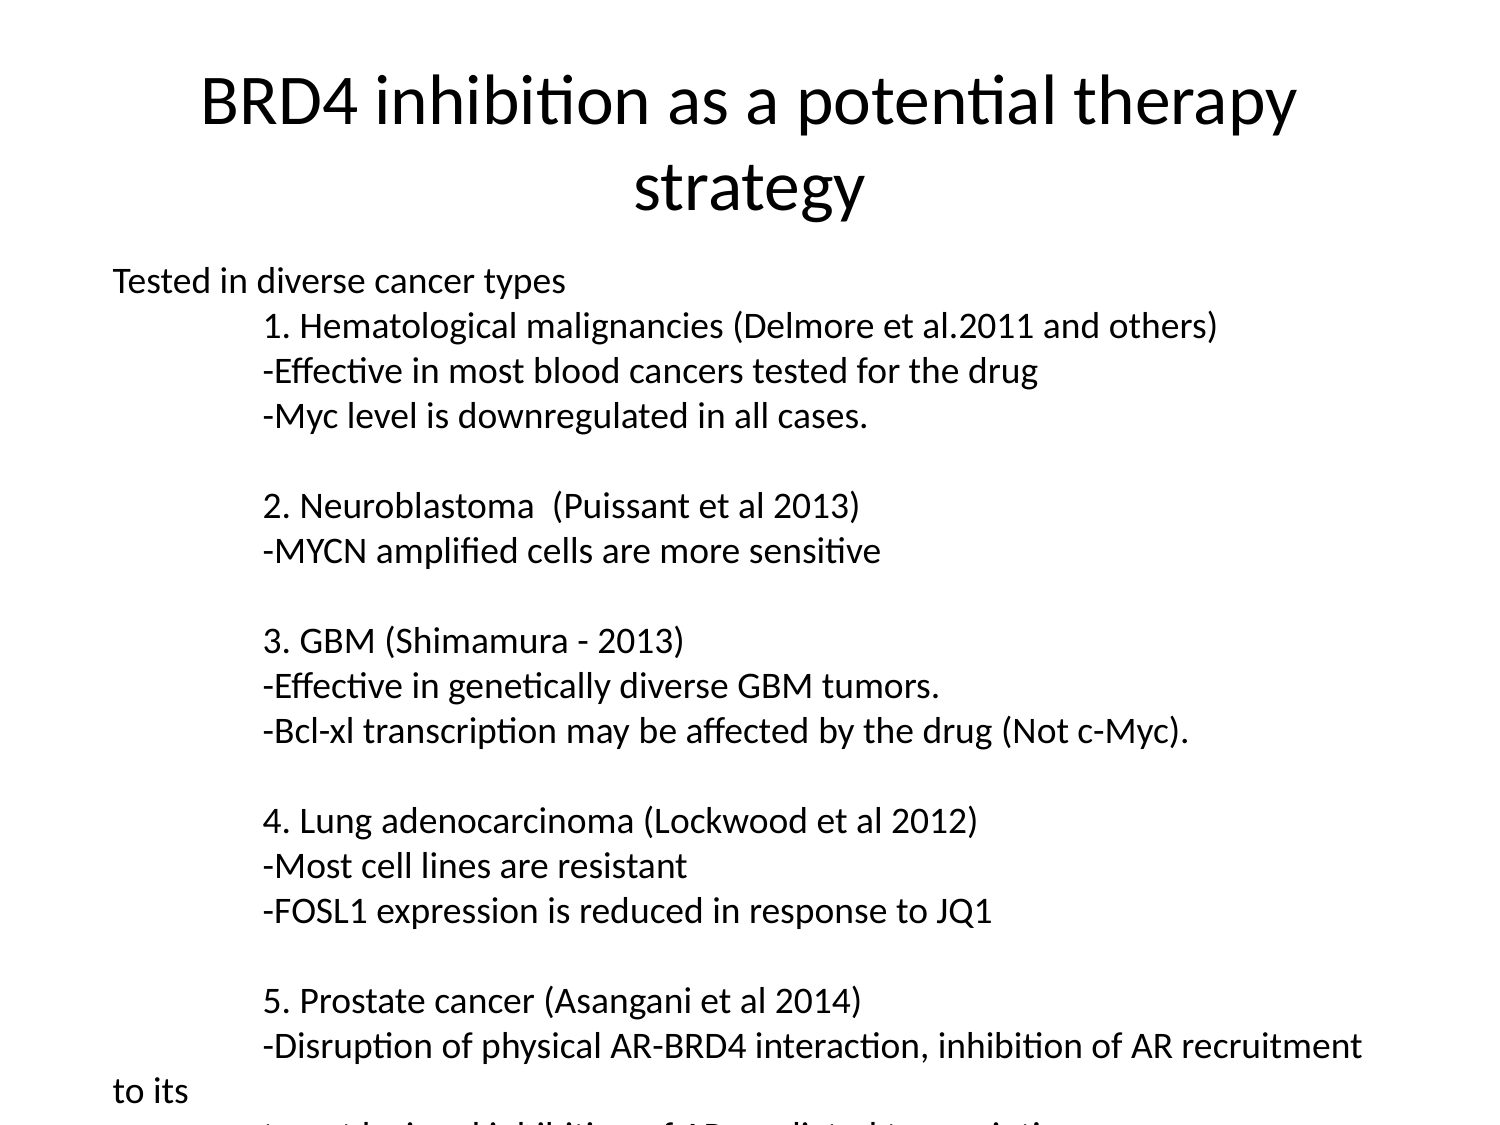

# BRD4 inhibition as a potential therapy strategy
Tested in diverse cancer types
	1. Hematological malignancies (Delmore et al.2011 and others)
	-Effective in most blood cancers tested for the drug
	-Myc level is downregulated in all cases.

	2. Neuroblastoma  (Puissant et al 2013)
	-MYCN amplified cells are more sensitive

	3. GBM (Shimamura - 2013)
	-Effective in genetically diverse GBM tumors.
	-Bcl-xl transcription may be affected by the drug (Not c-Myc).

	4. Lung adenocarcinoma (Lockwood et al 2012)
	-Most cell lines are resistant
	-FOSL1 expression is reduced in response to JQ1

	5. Prostate cancer (Asangani et al 2014)
	-Disruption of physical AR-BRD4 interaction, inhibition of AR recruitment to its
	target loci and inhibition of AR mediated transcription.